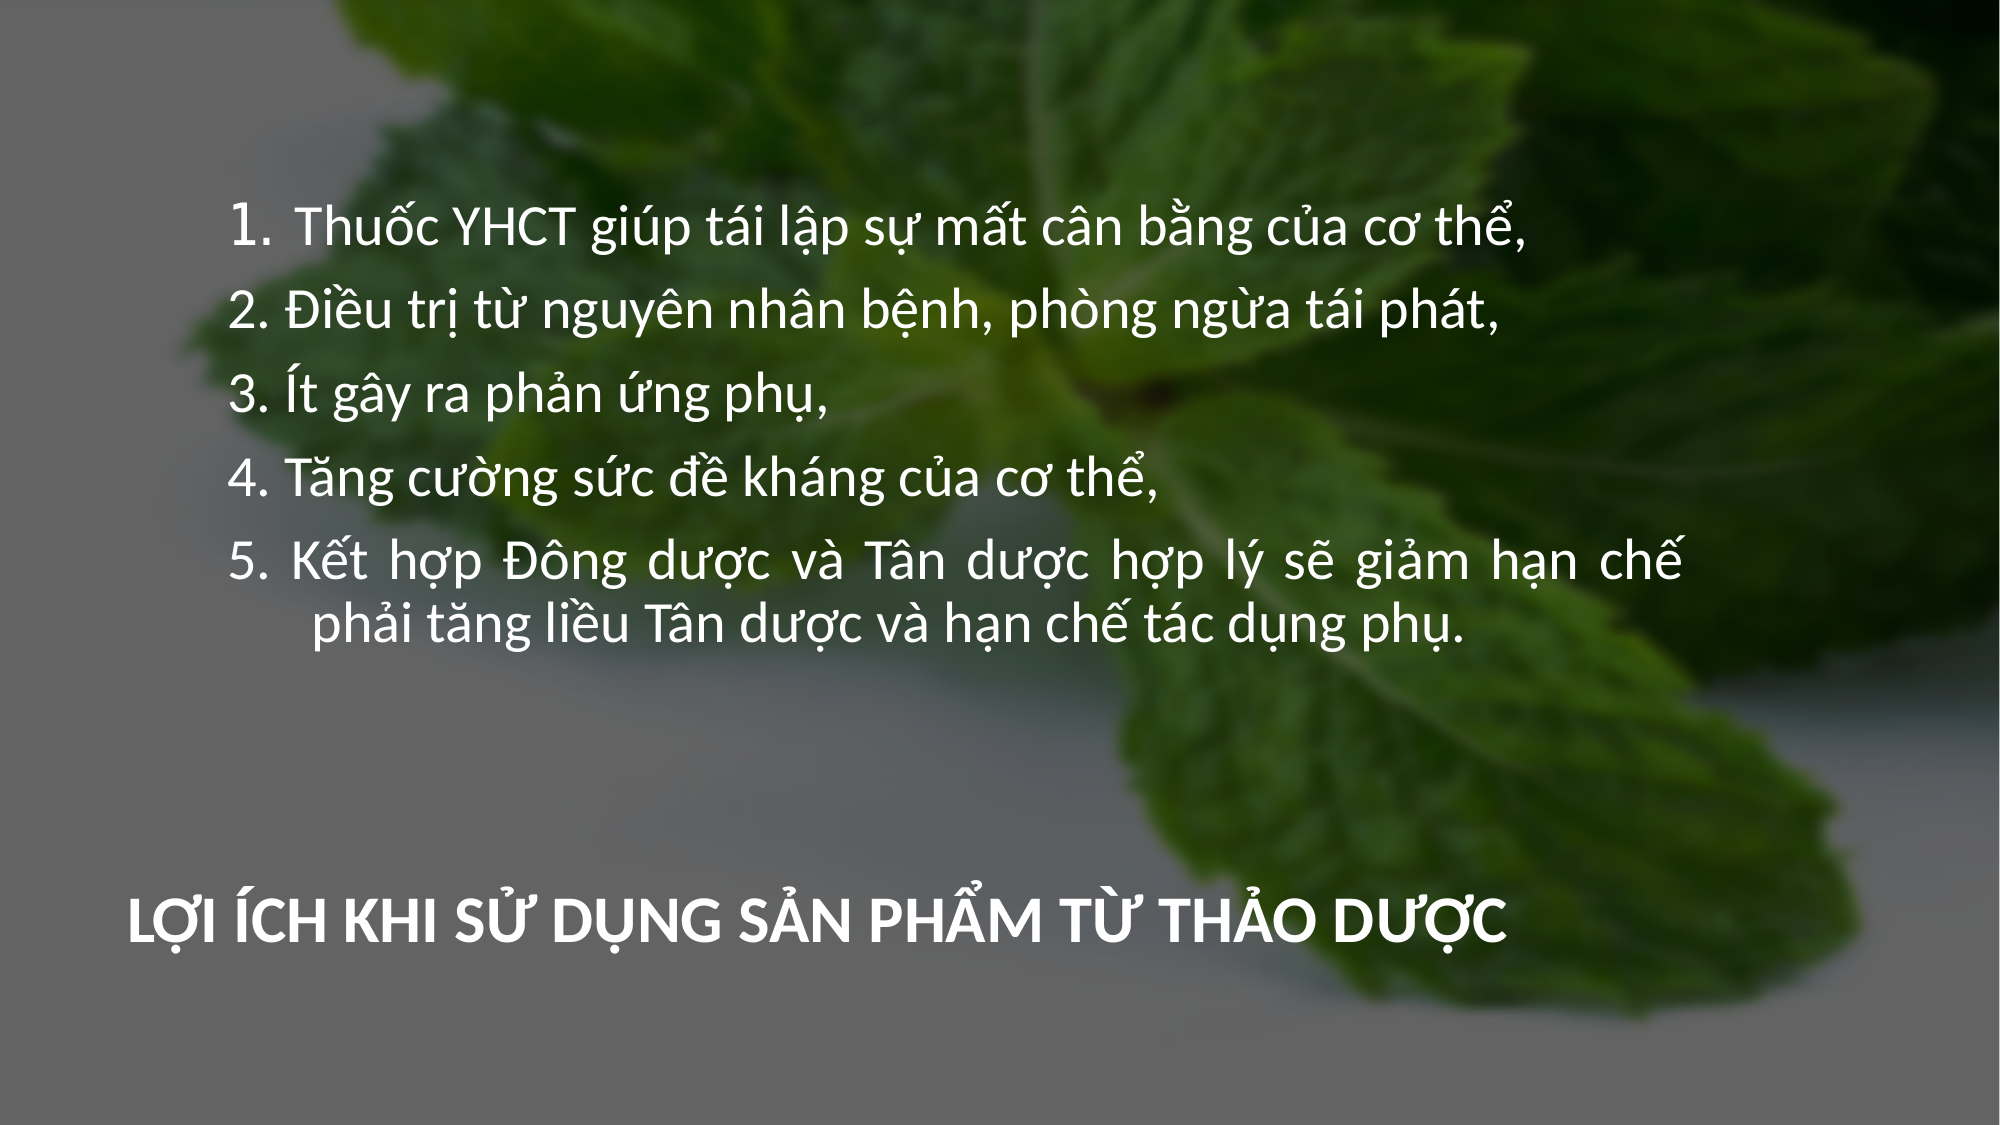

1. Thuốc YHCT giúp tái lập sự mất cân bằng của cơ thể,
2. Điều trị từ nguyên nhân bệnh, phòng ngừa tái phát,
3. Ít gây ra phản ứng phụ,
4. Tăng cường sức đề kháng của cơ thể,
5. Kết hợp Đông dược và Tân dược hợp lý sẽ giảm hạn chế phải tăng liều Tân dược và hạn chế tác dụng phụ.
# LỢI ÍCH KHI SỬ DỤNG SẢN PHẨM TỪ THẢO DƯỢC